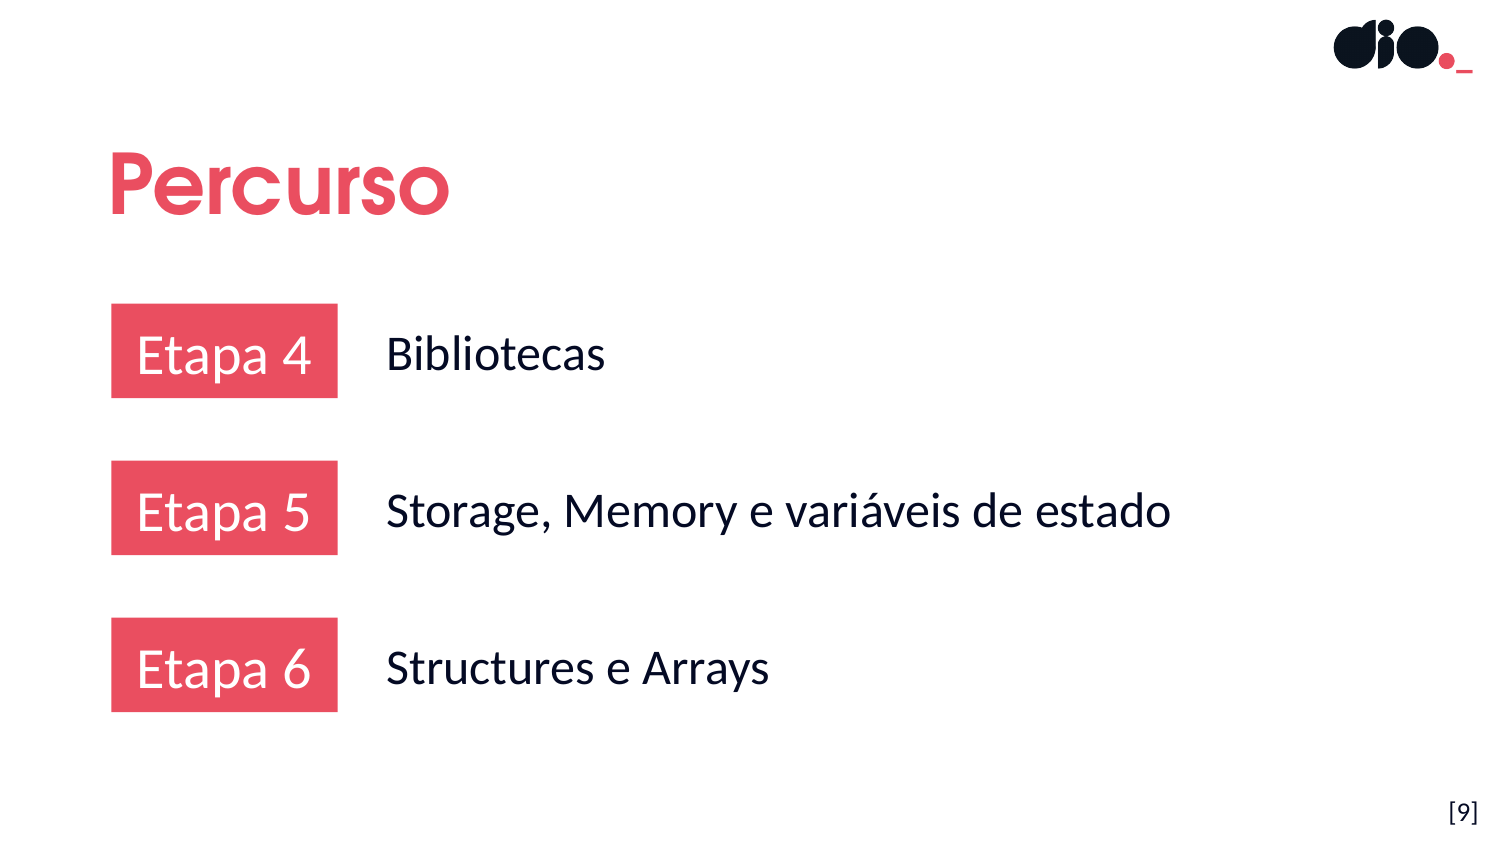

Percurso
Etapa 4
Bibliotecas
Etapa 5
Storage, Memory e variáveis de estado
Etapa 6
Structures e Arrays
[9]